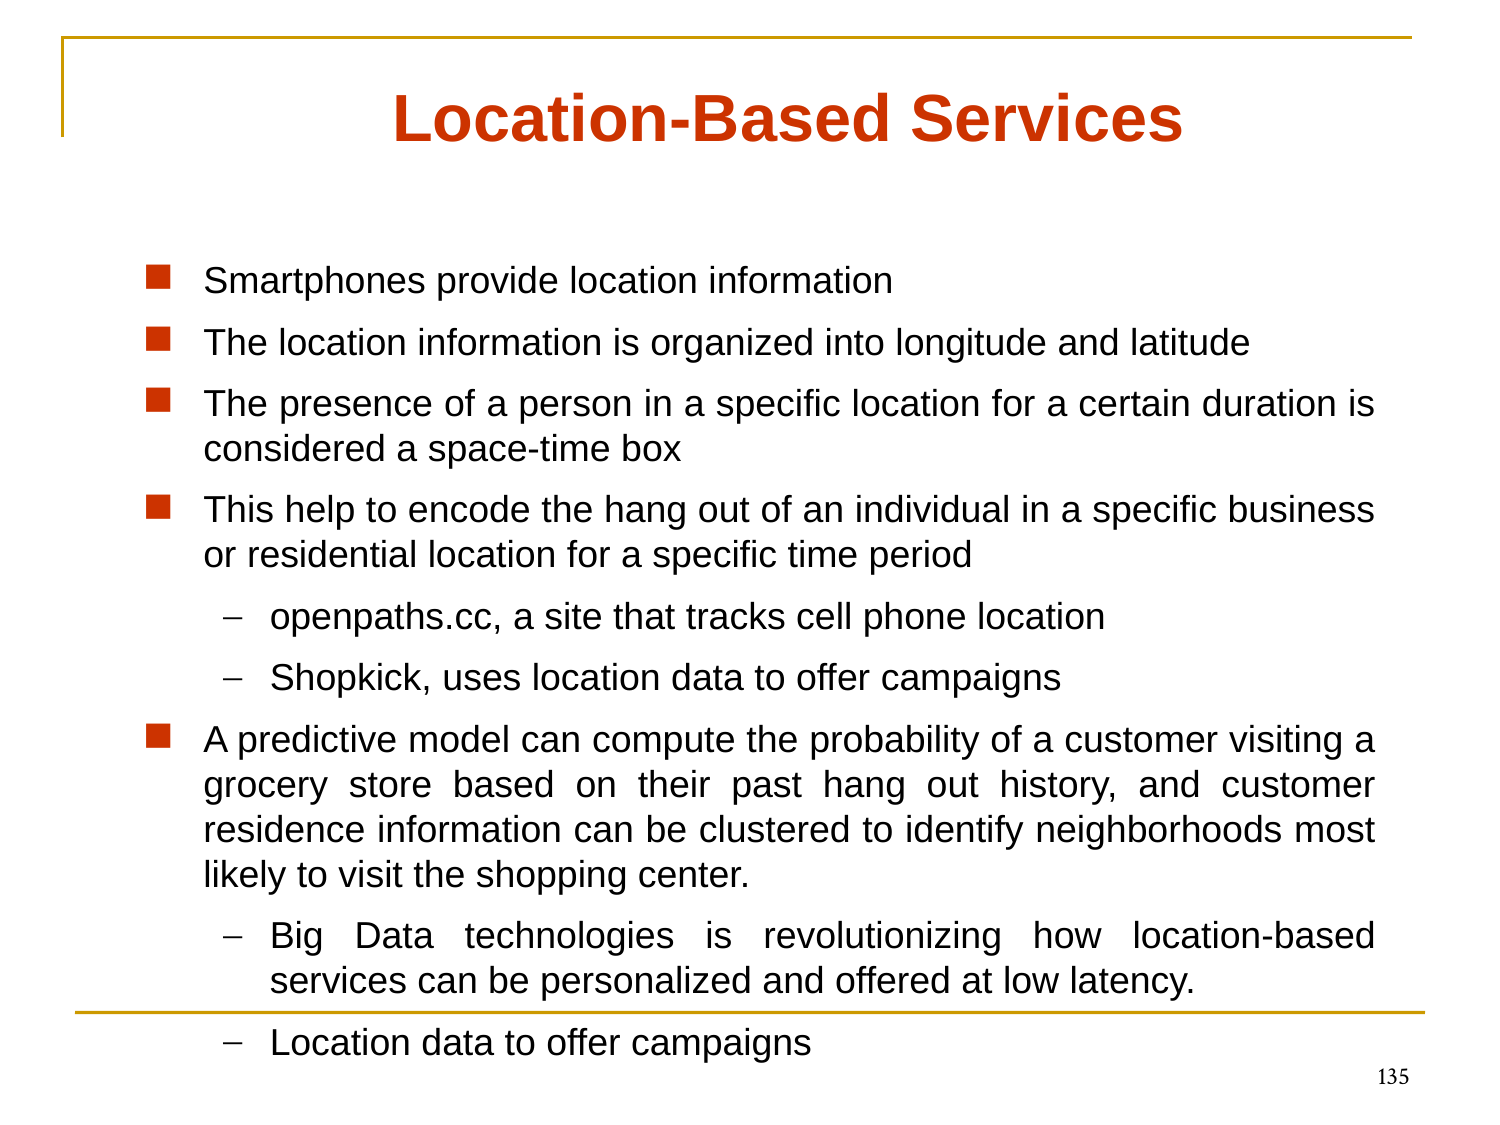

Location-Based Services

Smartphones provide location information
The location information is organized into longitude and latitude
The presence of a person in a specific location for a certain duration is considered a space-time box
This help to encode the hang out of an individual in a specific business or residential location for a specific time period
openpaths.cc, a site that tracks cell phone location
Shopkick, uses location data to offer campaigns
A predictive model can compute the probability of a customer visiting a grocery store based on their past hang out history, and customer residence information can be clustered to identify neighborhoods most likely to visit the shopping center.
Big Data technologies is revolutionizing how location-based services can be personalized and offered at low latency.
Location data to offer campaigns
135